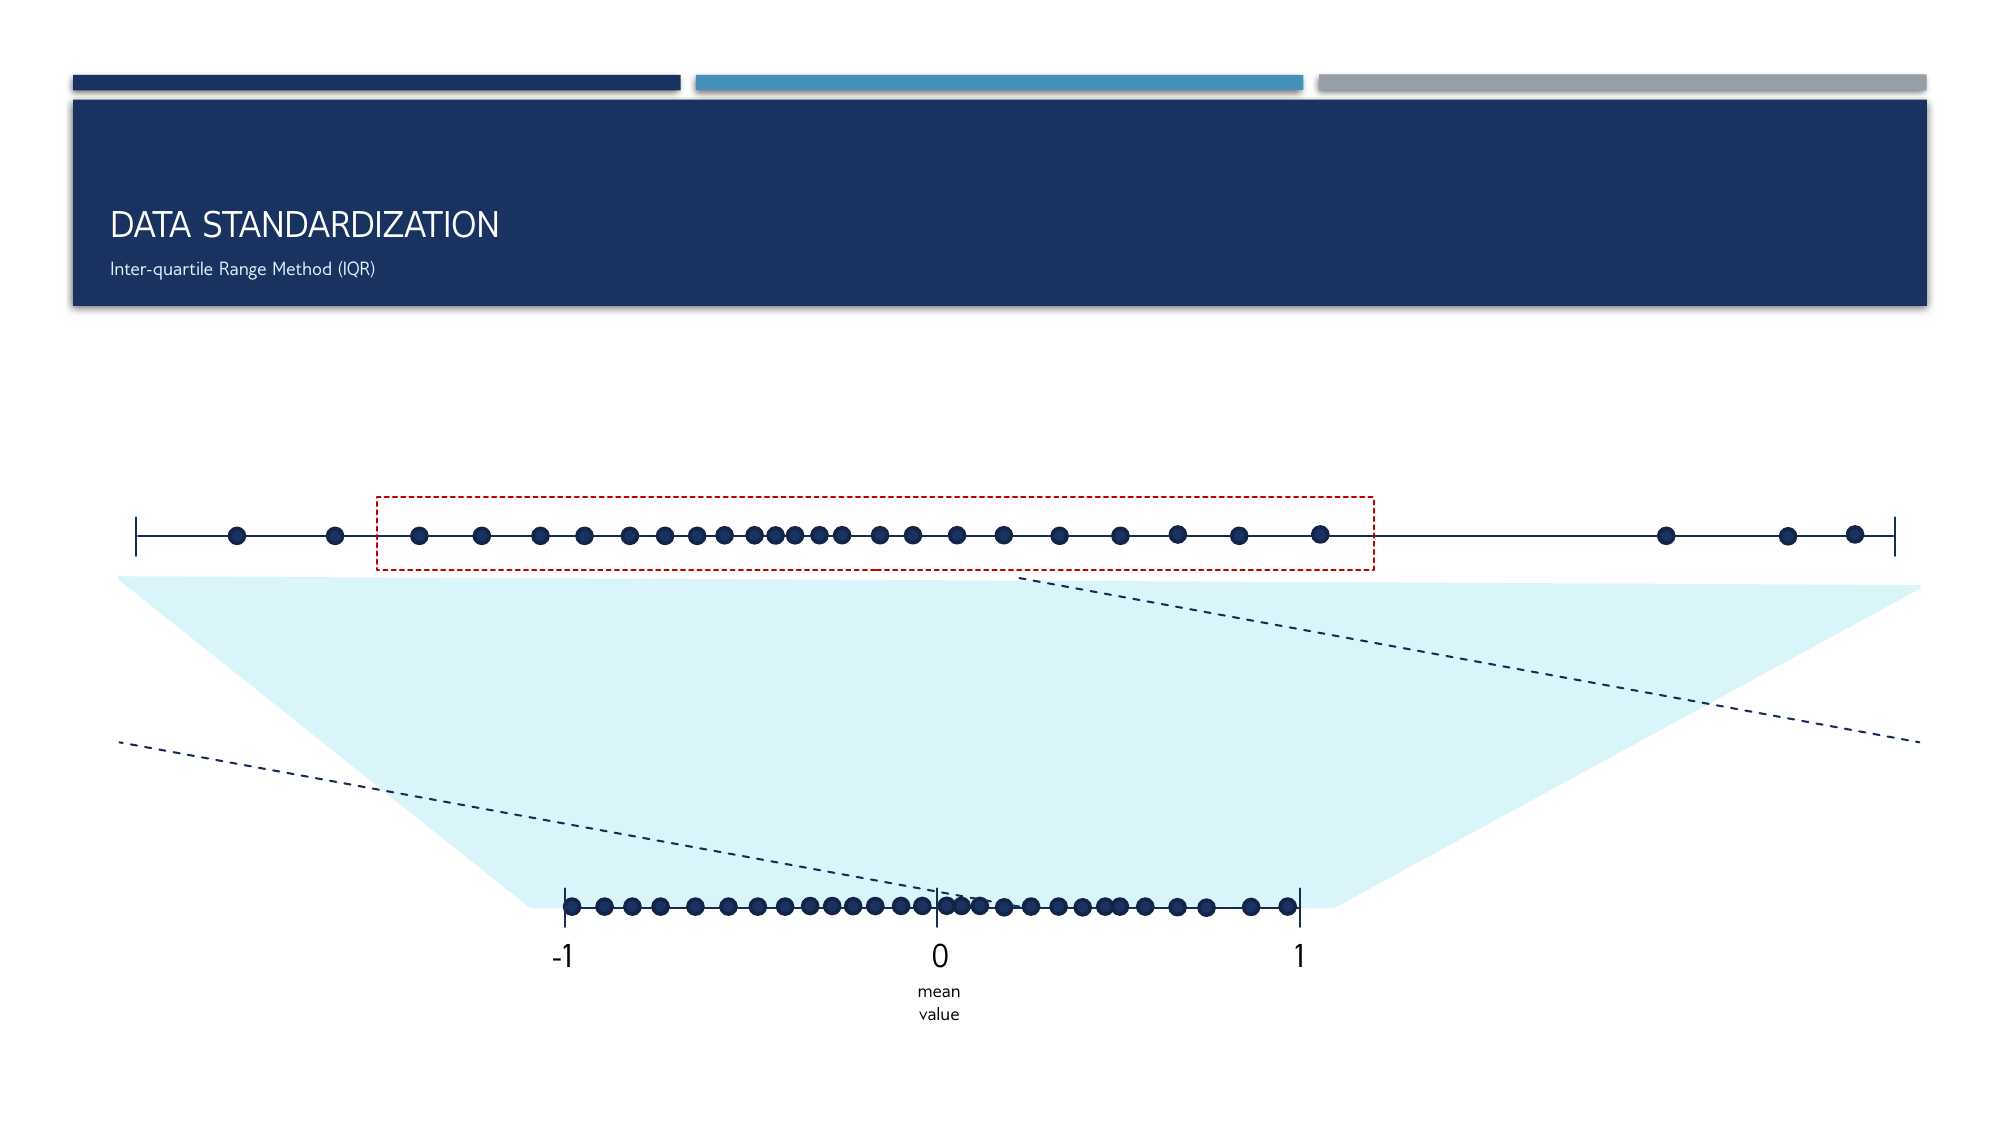

# Data Standardization Inter-quartile Range Method (IQR)

-1
0
1
mean value